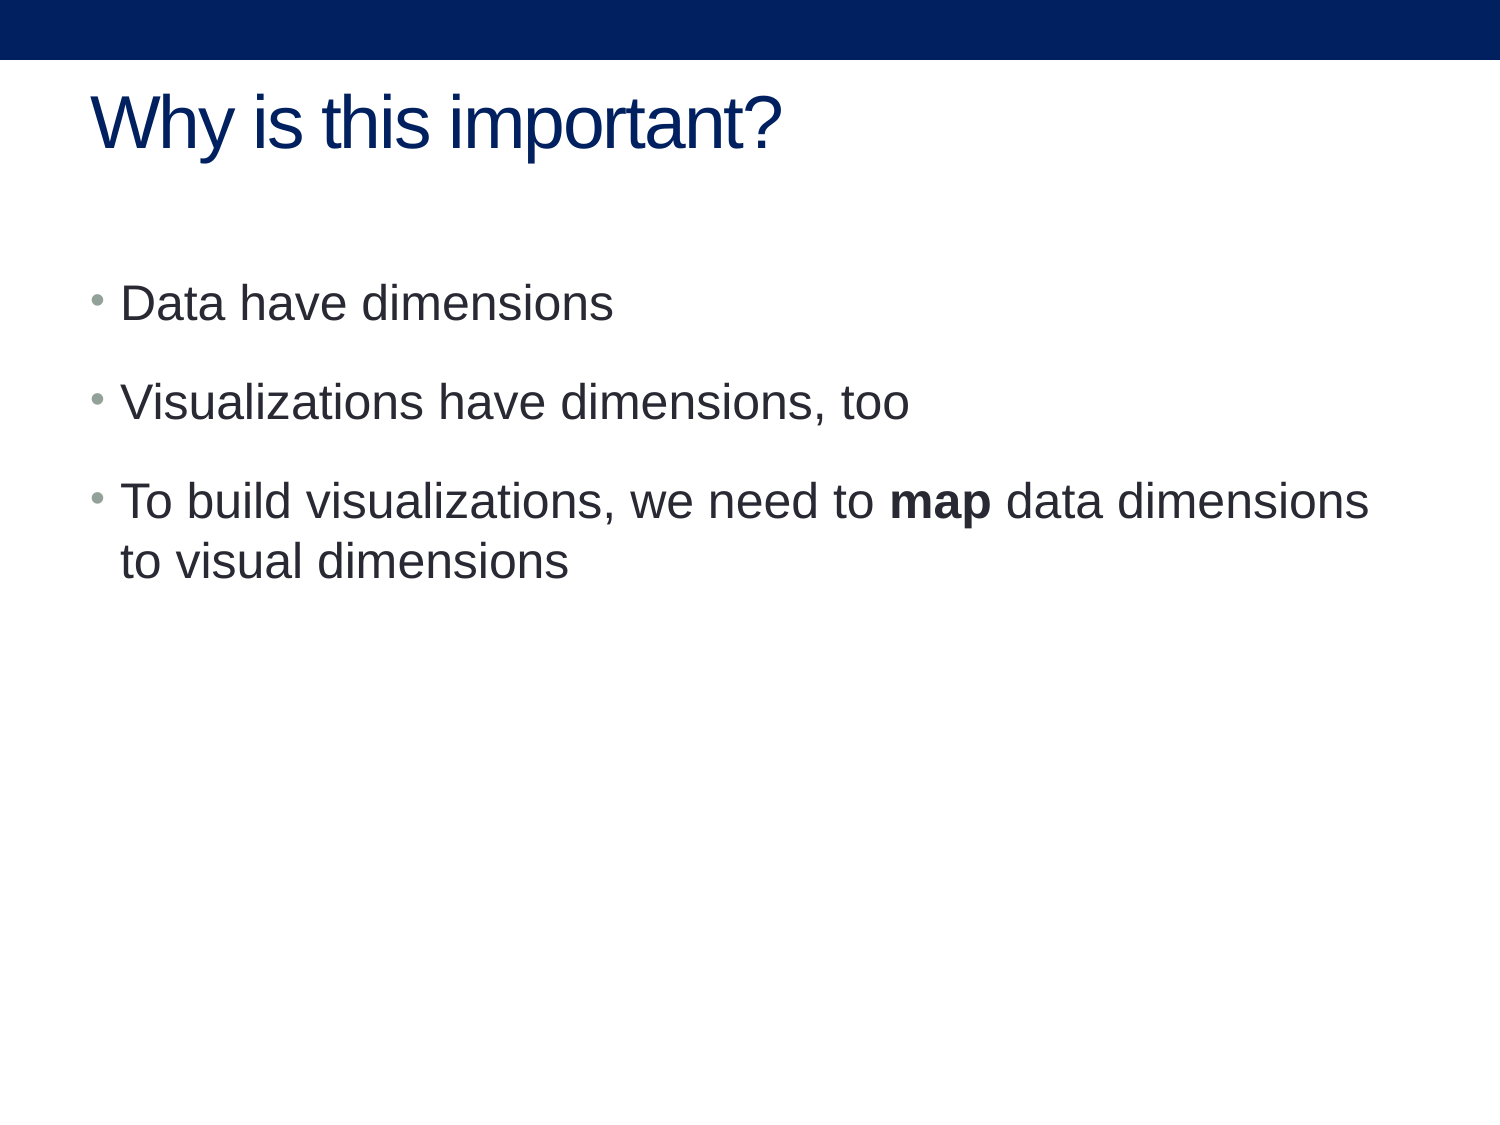

# Why is this important?
Data have dimensions

Visualizations have dimensions, too

To build visualizations, we need to map data dimensions to visual dimensions